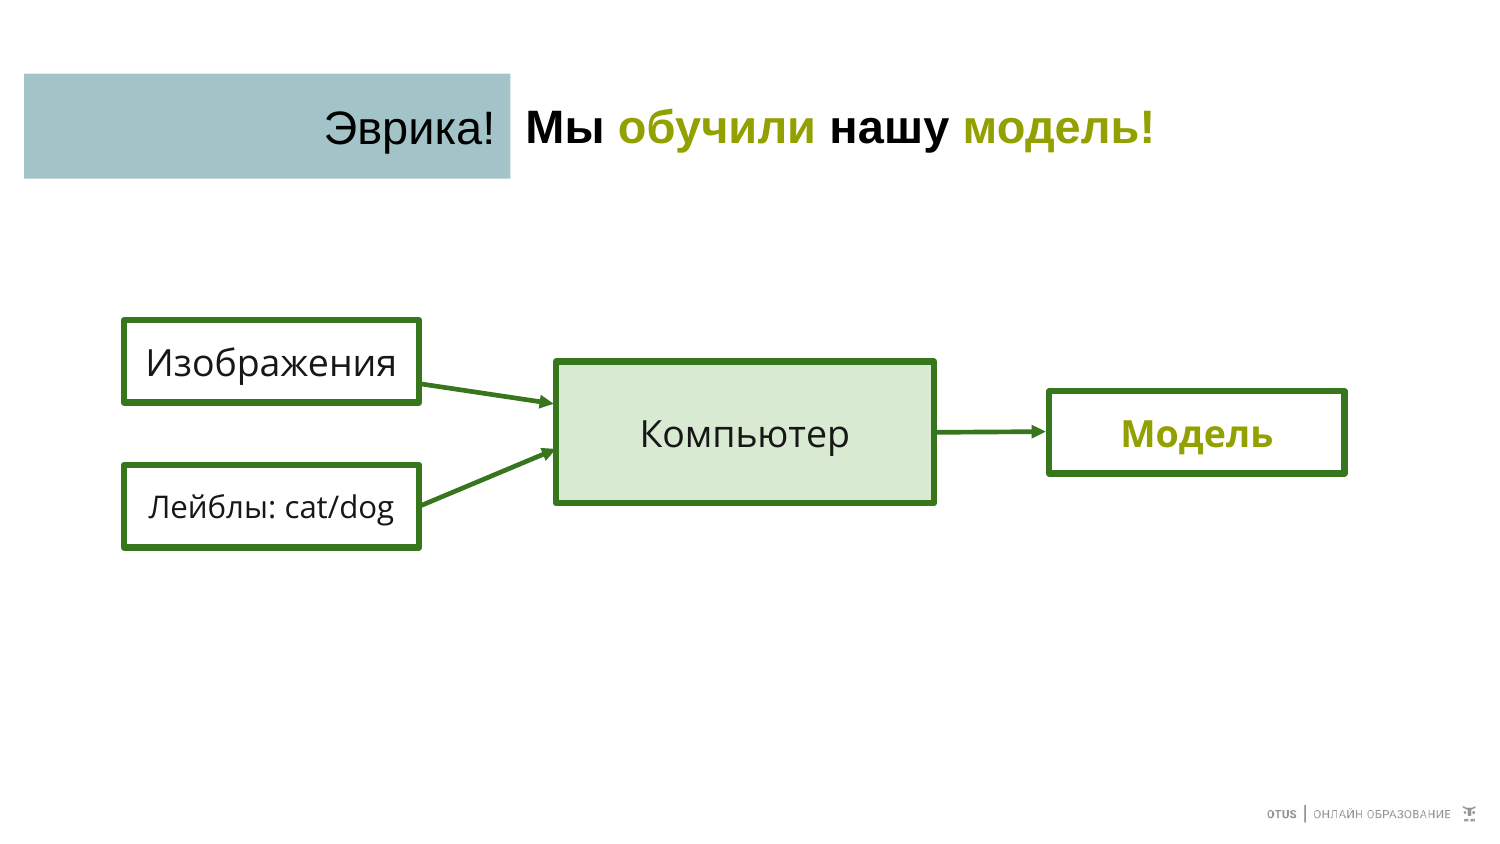

Эврика!
Мы обучили нашу модель!

Изображения

Компьютер

Модель

Лейблы: cat/dog